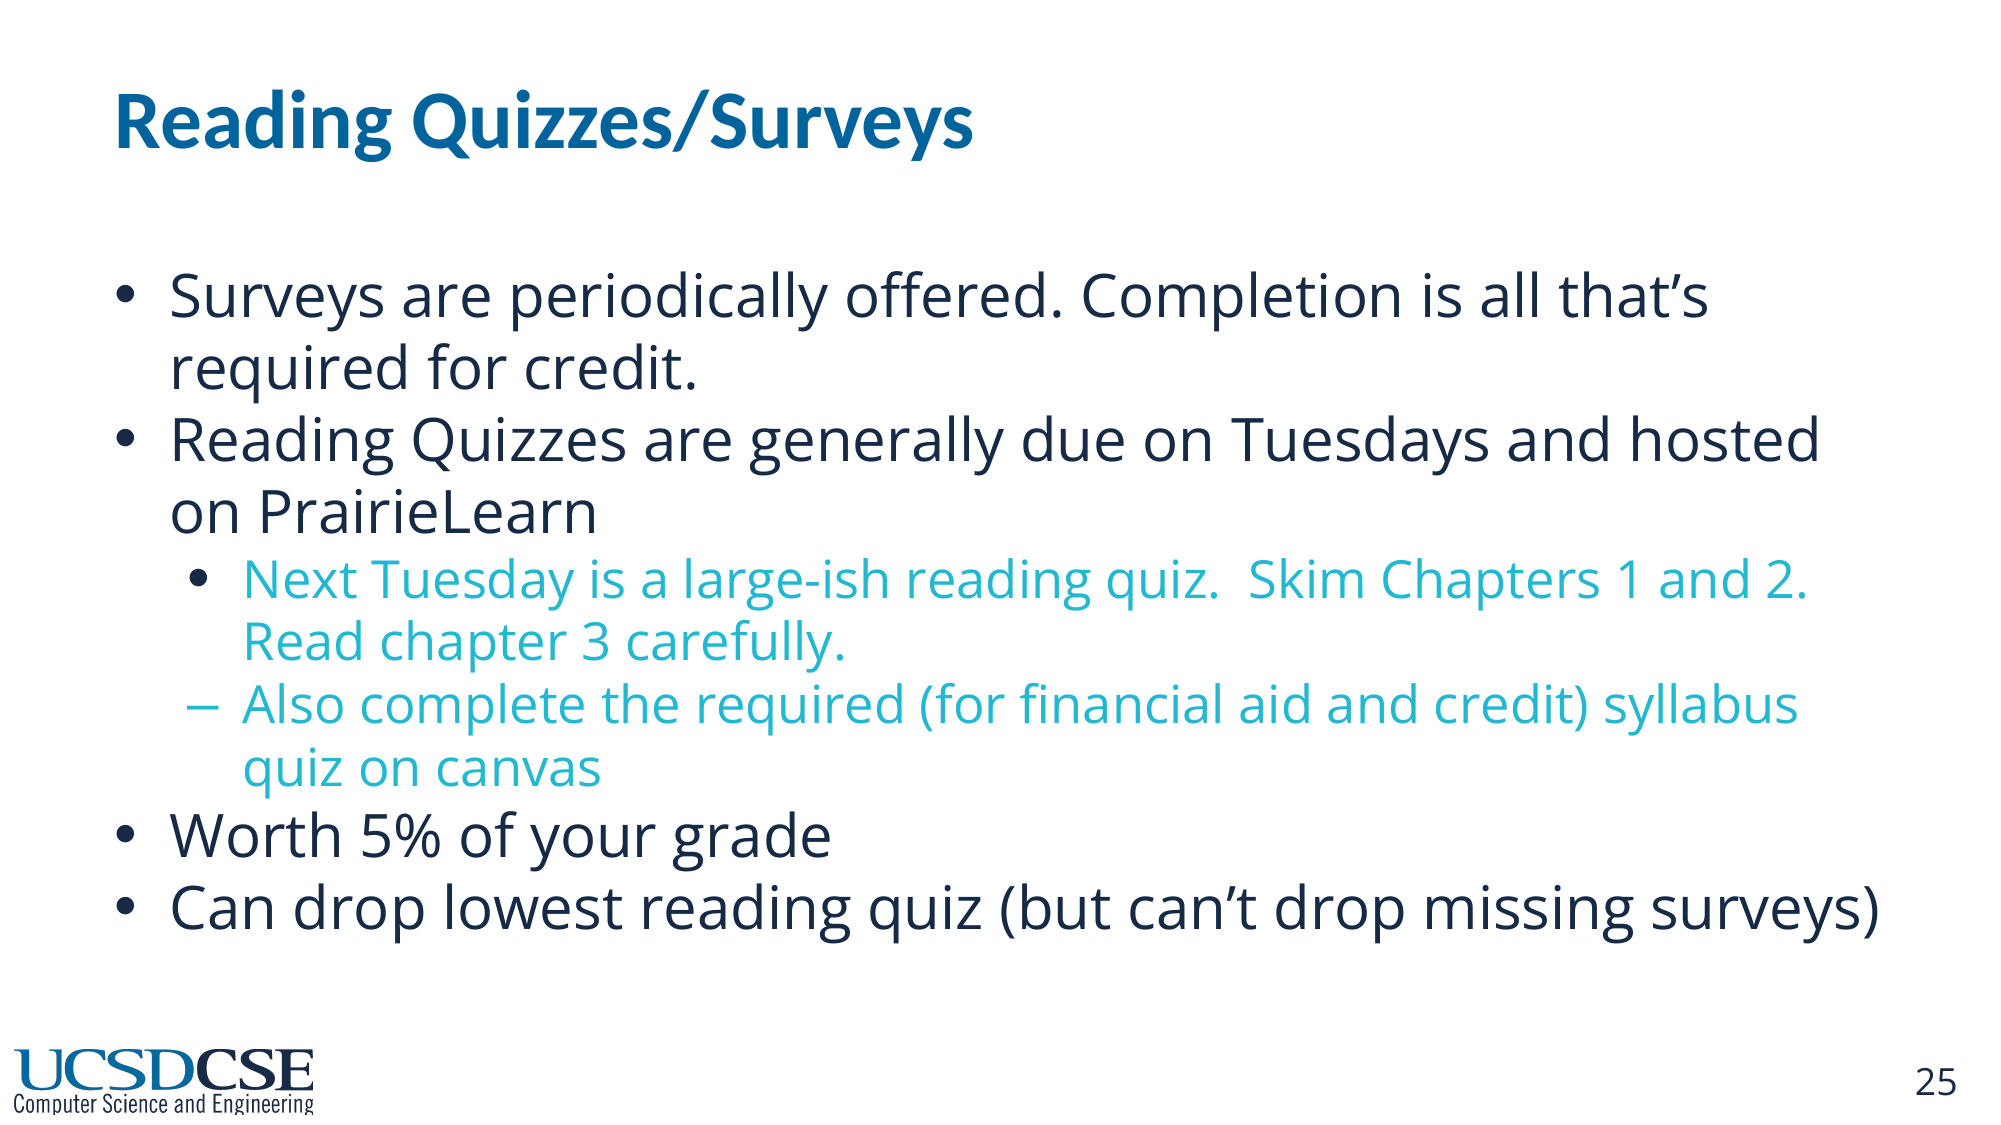

# Reading Quizzes/Surveys
Surveys are periodically offered. Completion is all that’s required for credit.
Reading Quizzes are generally due on Tuesdays and hosted on PrairieLearn
Next Tuesday is a large-ish reading quiz.  Skim Chapters 1 and 2.  Read chapter 3 carefully.
Also complete the required (for financial aid and credit) syllabus quiz on canvas
Worth 5% of your grade
Can drop lowest reading quiz (but can’t drop missing surveys)